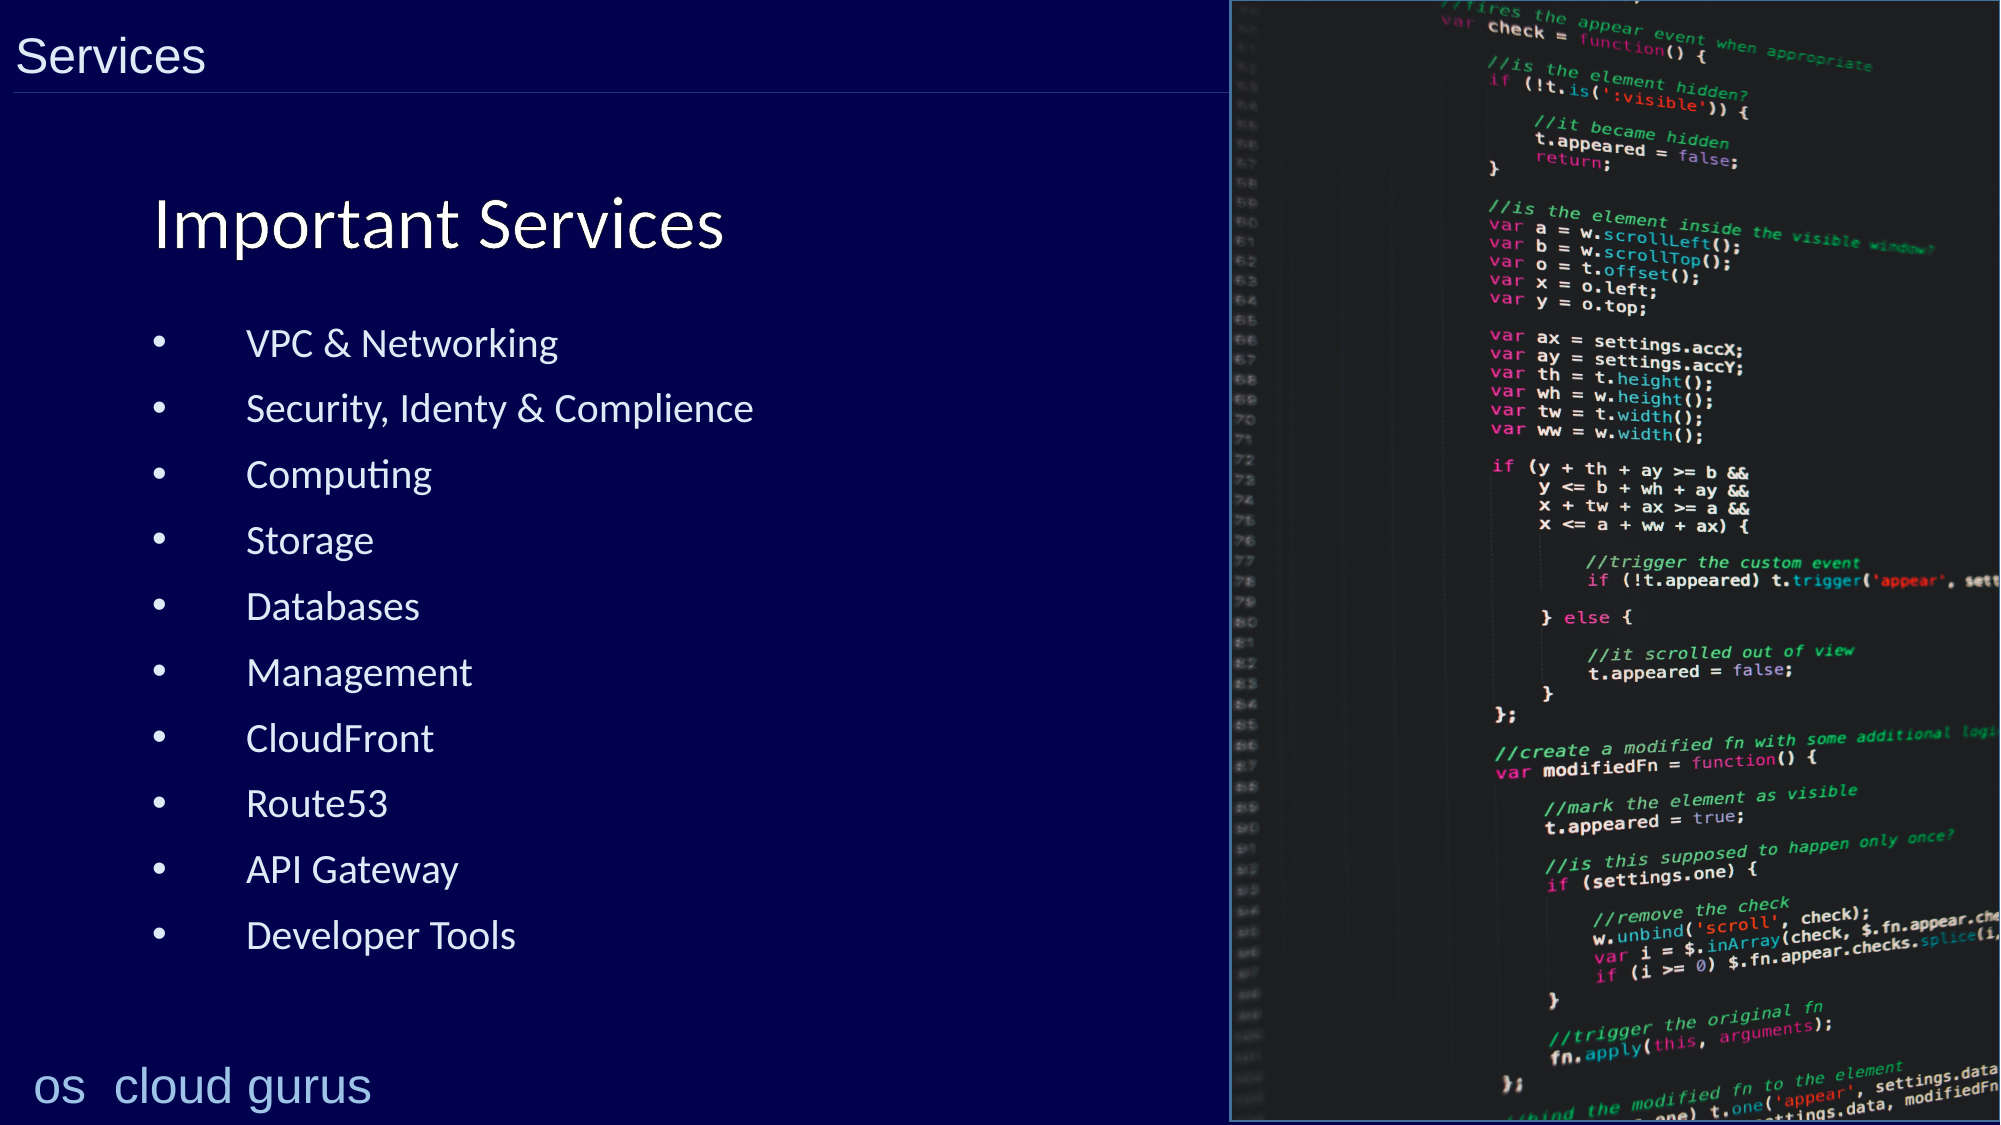

Services

# Important Services
VPC & Networking
Security, Identy & Complience
Computing
Storage
Databases
Management
CloudFront
Route53
API Gateway
Developer Tools

os  cloud gurus